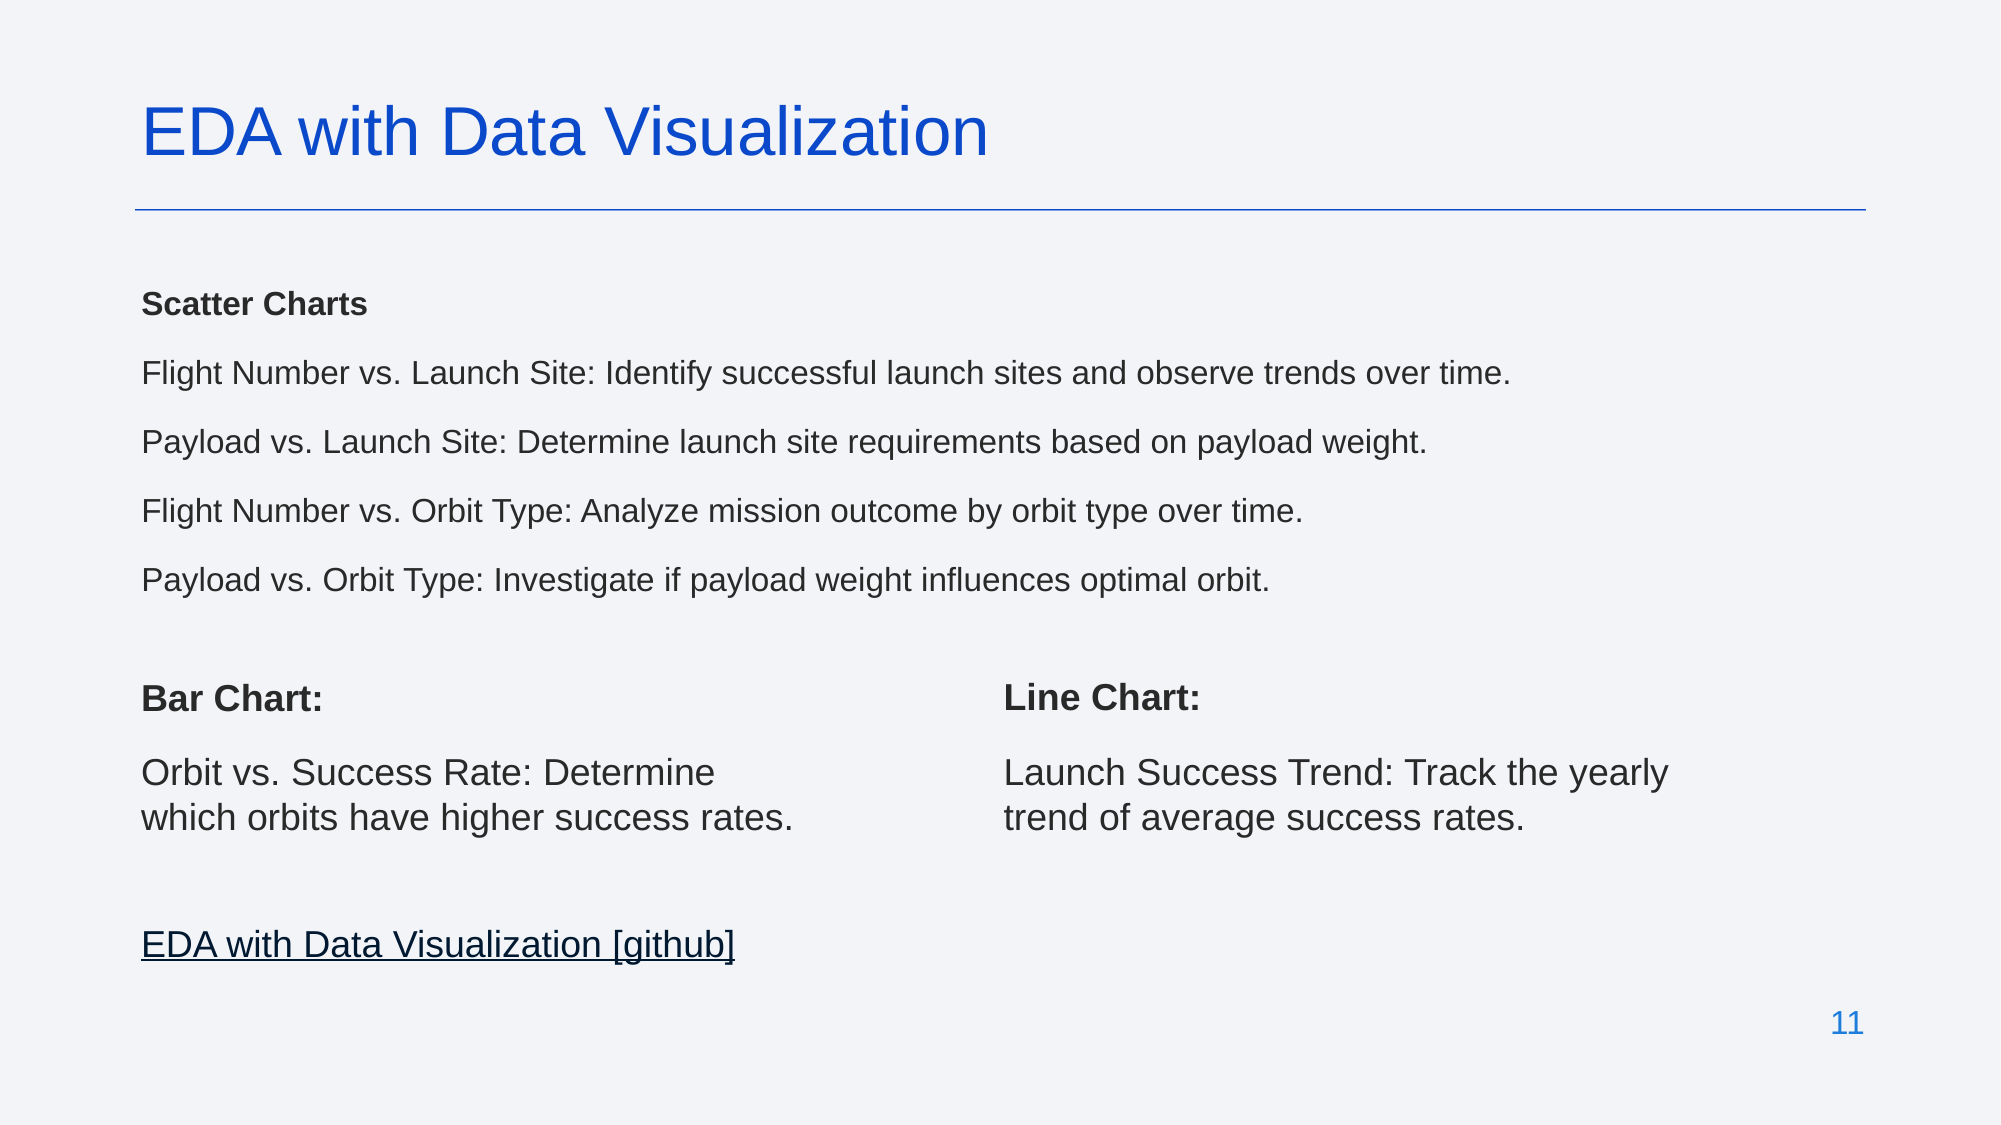

EDA with Data Visualization
Scatter Charts
Flight Number vs. Launch Site: Identify successful launch sites and observe trends over time.
Payload vs. Launch Site: Determine launch site requirements based on payload weight.
Flight Number vs. Orbit Type: Analyze mission outcome by orbit type over time.
Payload vs. Orbit Type: Investigate if payload weight influences optimal orbit.

Line Chart:
Launch Success Trend: Track the yearly trend of average success rates.
Bar Chart:
Orbit vs. Success Rate: Determine which orbits have higher success rates.
EDA with Data Visualization [github]
11